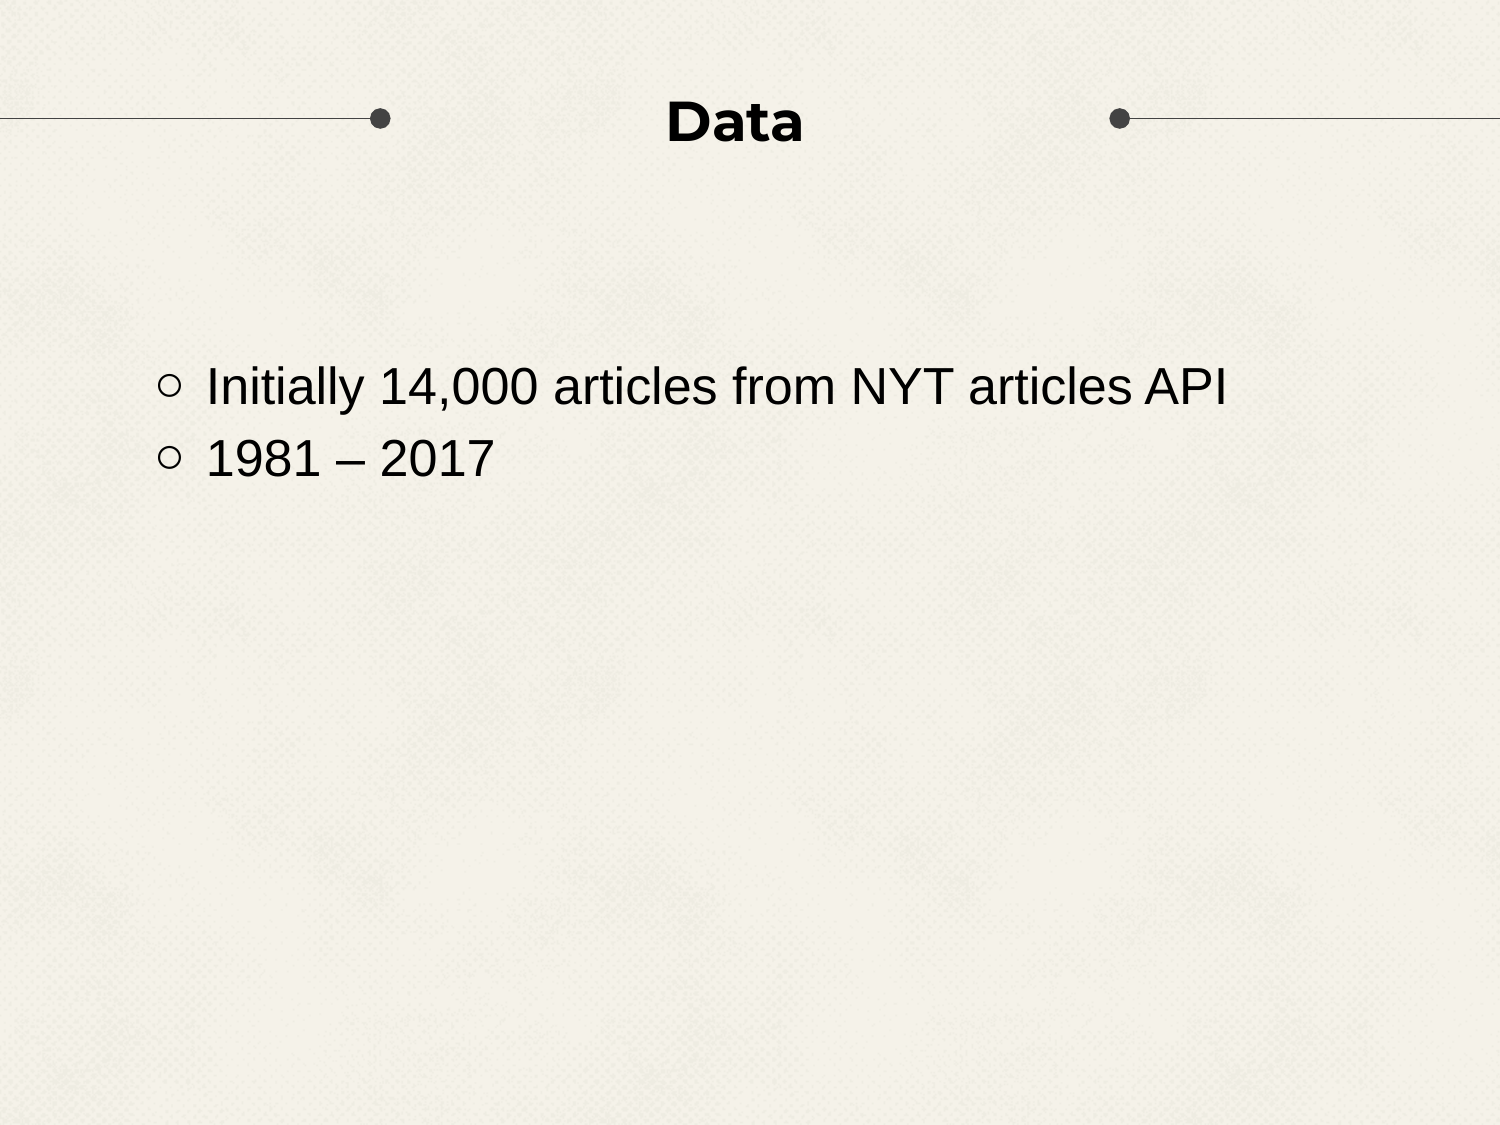

# Data
 Initially 14,000 articles from NYT articles API
 1981 – 2017